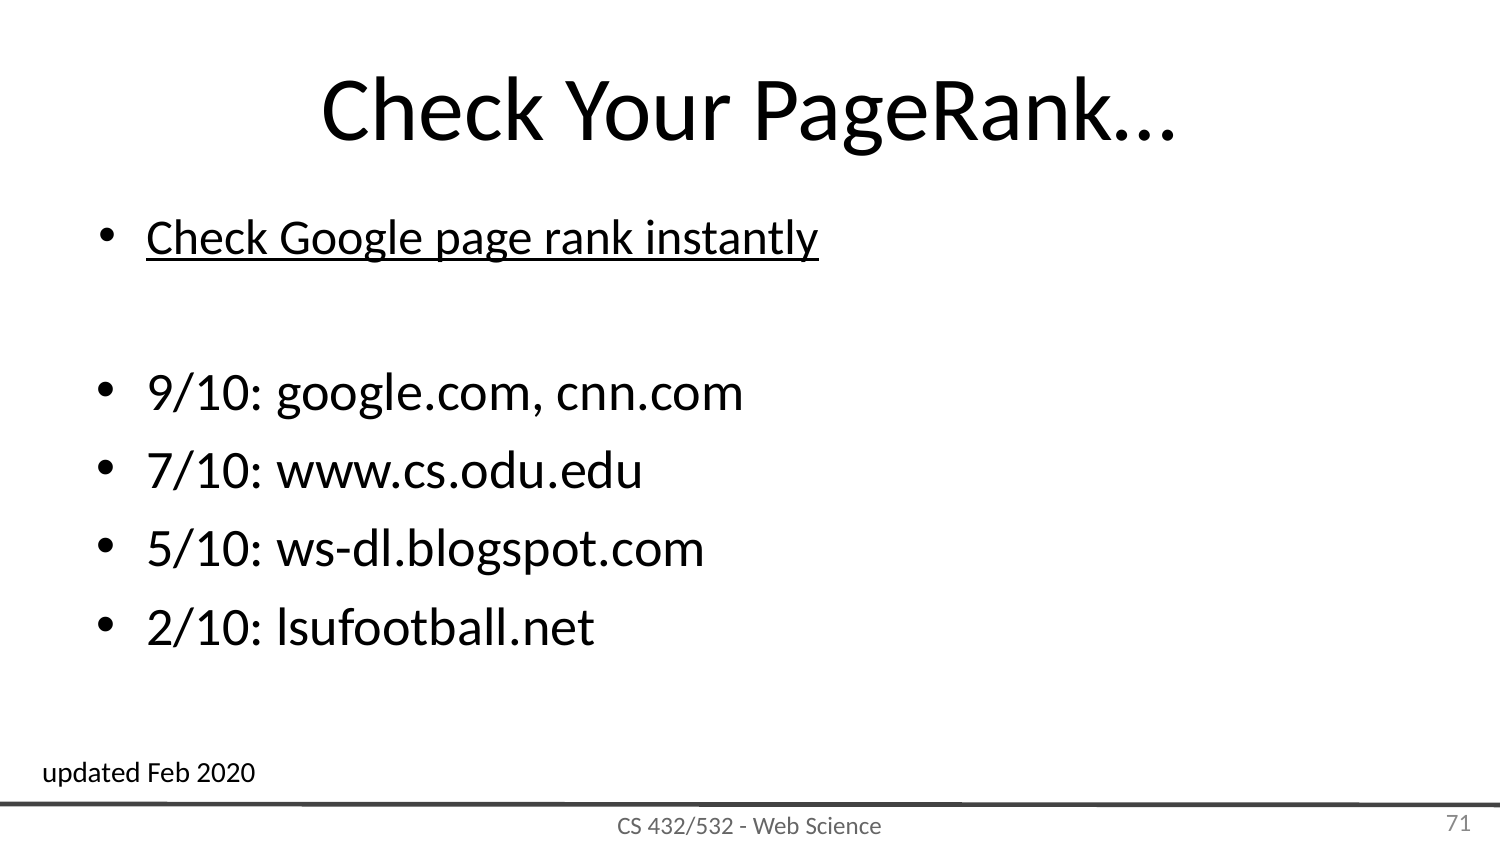

# Check Your PageRank…
Check Google page rank instantly

9/10: google.com, cnn.com
7/10: www.cs.odu.edu
5/10: ws-dl.blogspot.com
2/10: lsufootball.net
updated Feb 2020
71